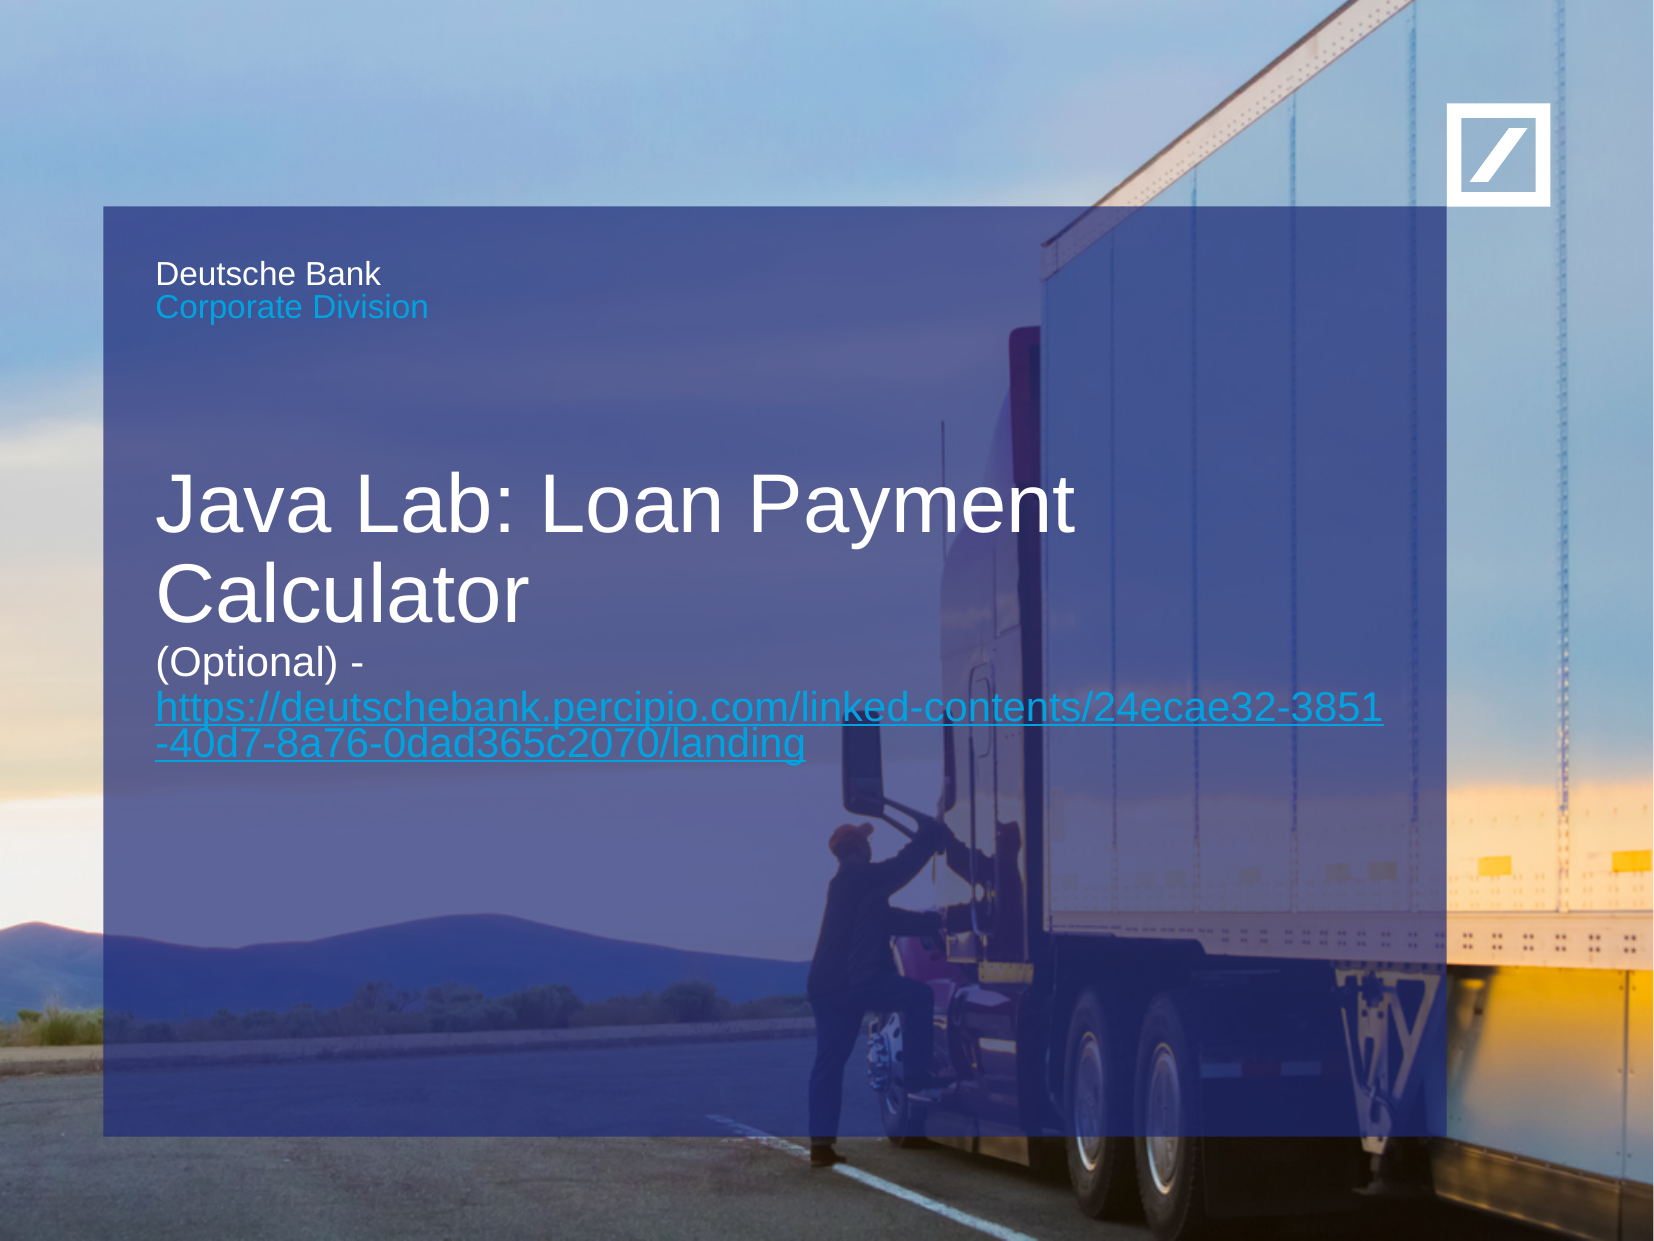

Java Lab: Loan Payment Calculator
(Optional) -  https://deutschebank.percipio.com/linked-contents/24ecae32-3851-40d7-8a76-0dad365c2070/landing